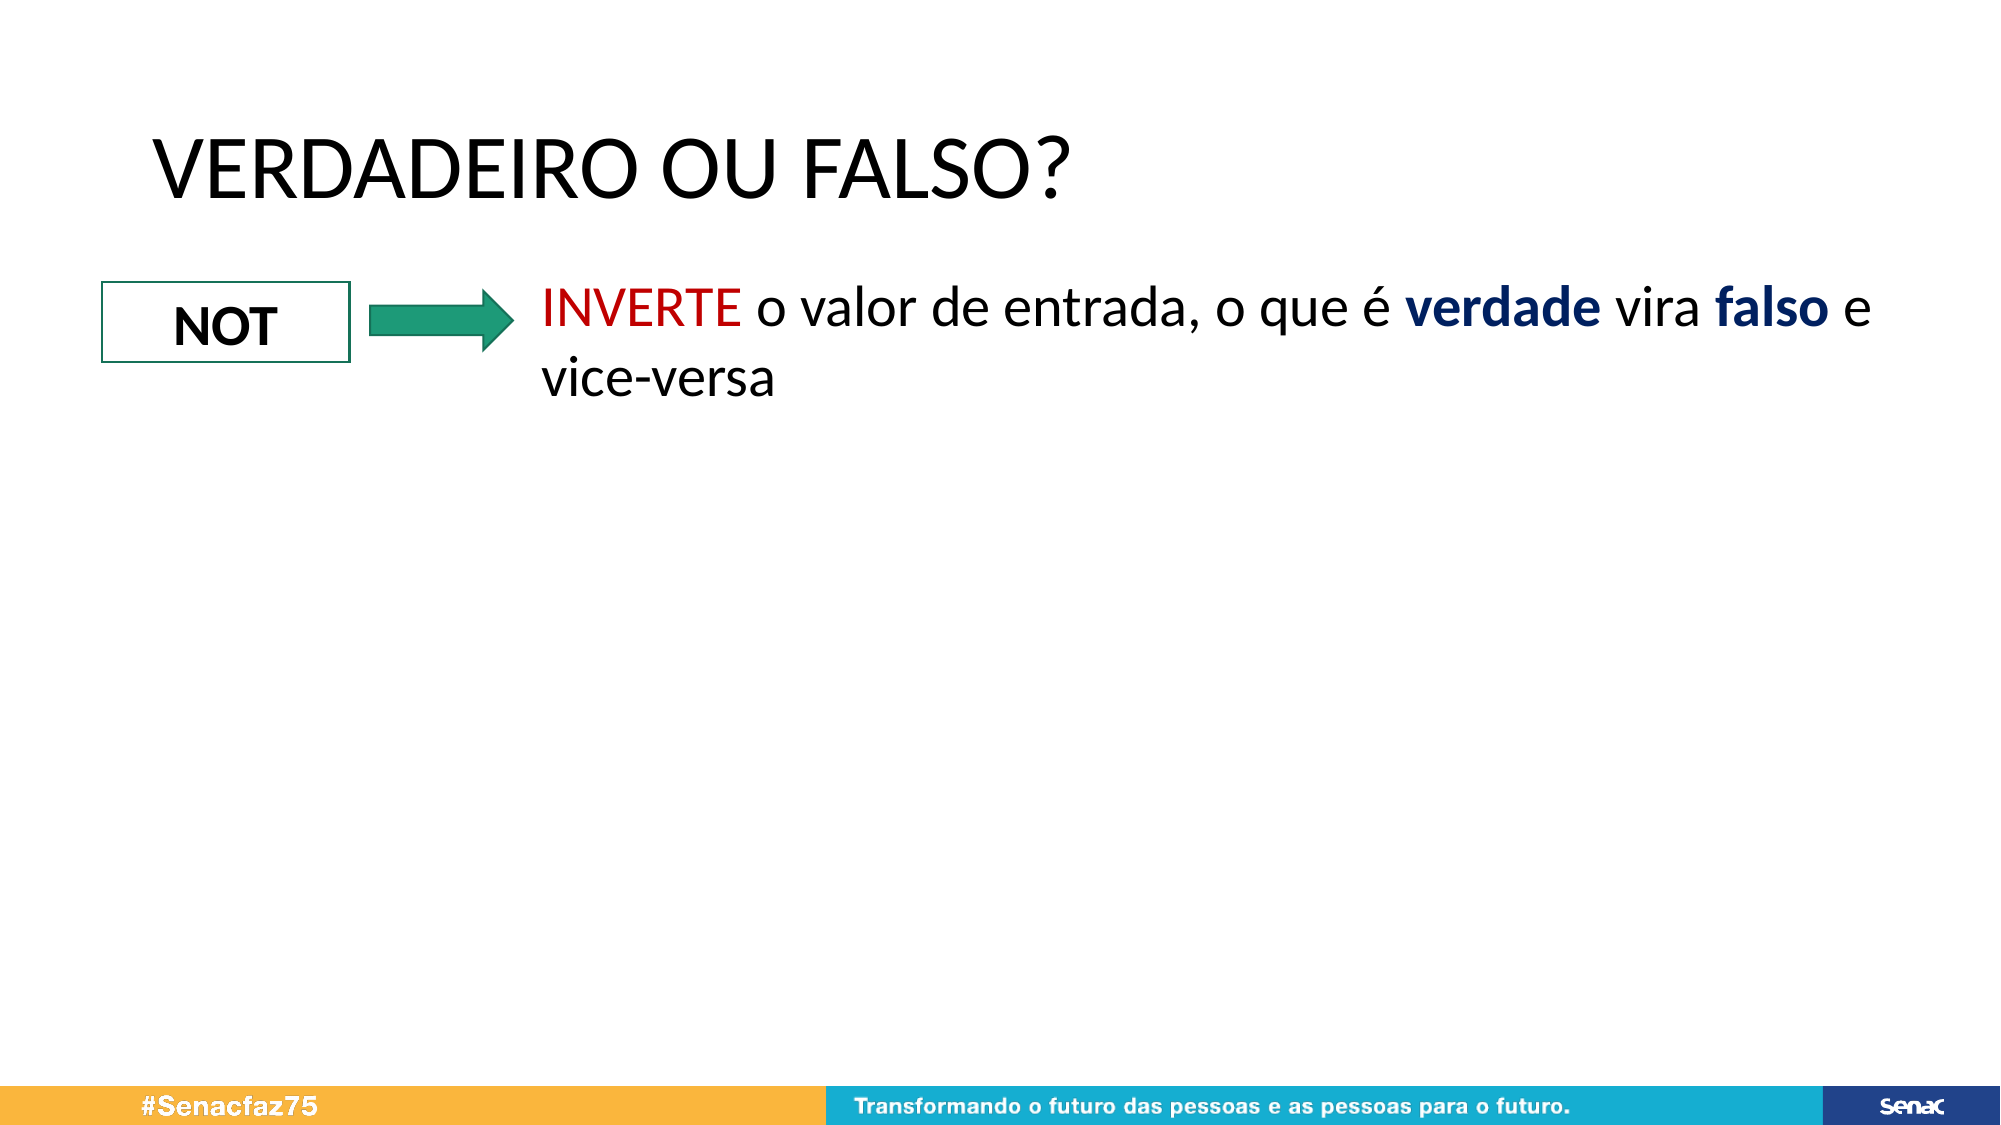

# VERDADEIRO OU FALSO?
INVERTE o valor de entrada, o que é verdade vira falso e vice-versa
NOT